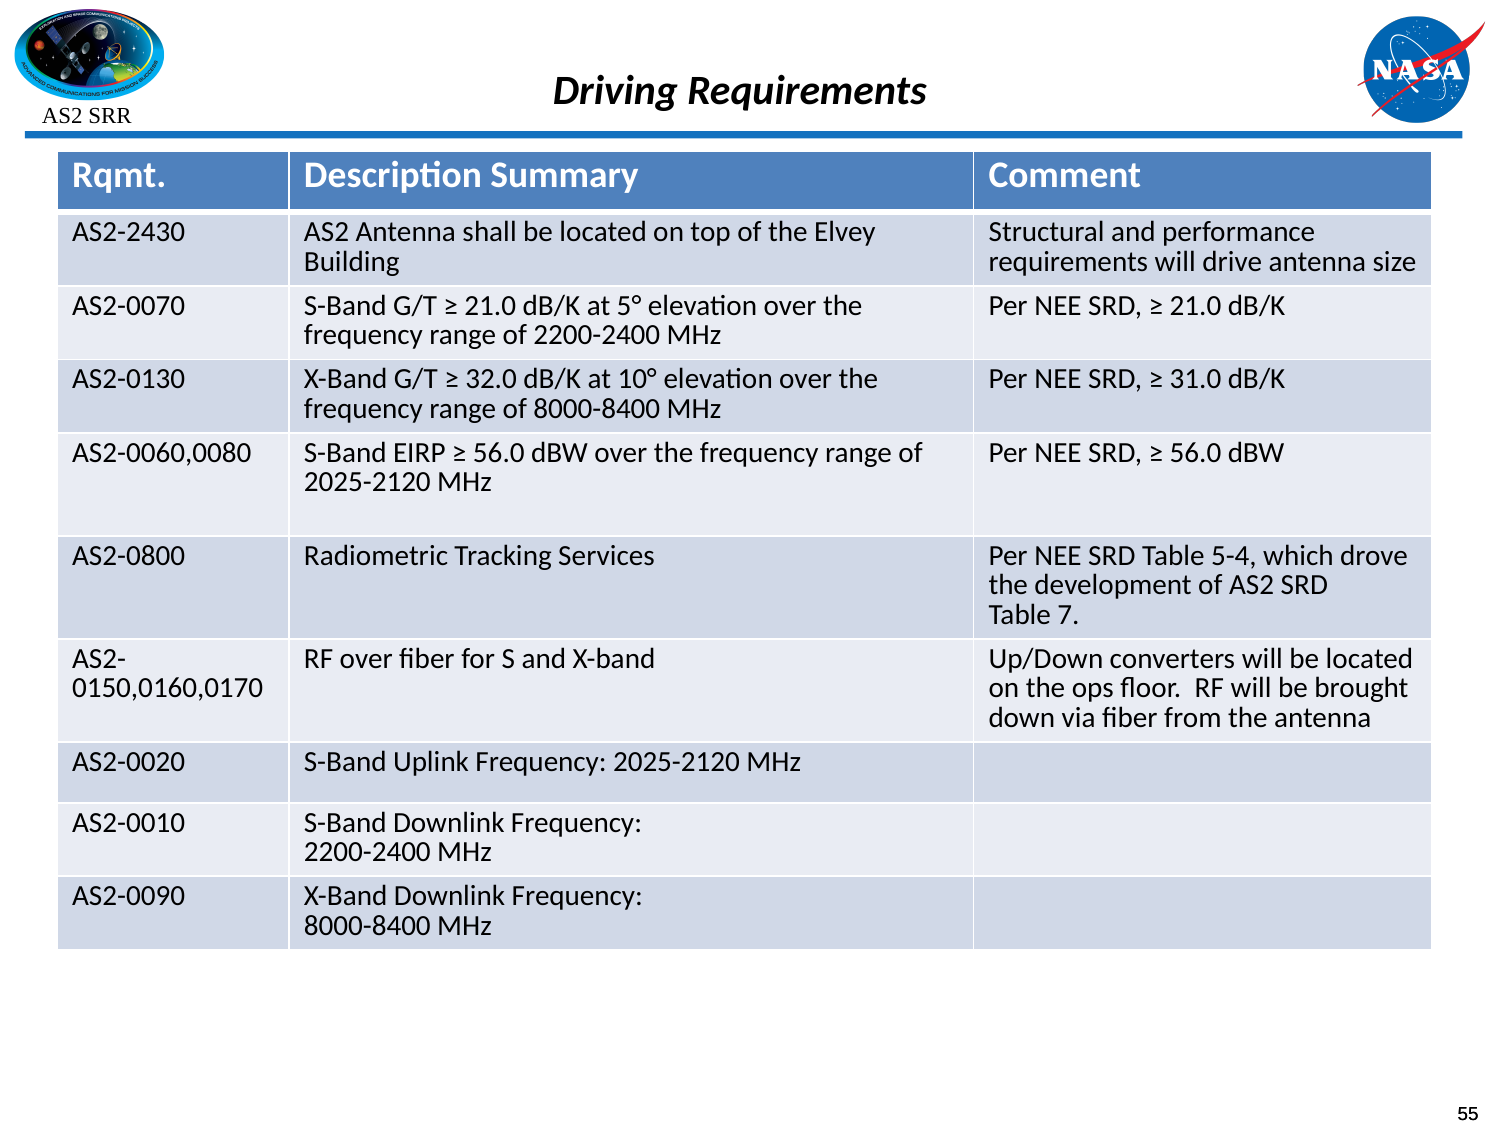

# Driving Requirements
| Rqmt. | Description Summary | Comment |
| --- | --- | --- |
| AS2-2430 | AS2 Antenna shall be located on top of the Elvey Building | Structural and performance requirements will drive antenna size |
| AS2-0070 | S-Band G/T ≥ 21.0 dB/K at 5° elevation over the frequency range of 2200-2400 MHz | Per NEE SRD, ≥ 21.0 dB/K |
| AS2-0130 | X-Band G/T ≥ 32.0 dB/K at 10° elevation over the frequency range of 8000-8400 MHz | Per NEE SRD, ≥ 31.0 dB/K |
| AS2-0060,0080 | S-Band EIRP ≥ 56.0 dBW over the frequency range of 2025-2120 MHz | Per NEE SRD, ≥ 56.0 dBW |
| AS2-0800 | Radiometric Tracking Services | Per NEE SRD Table 5-4, which drove the development of AS2 SRD Table 7. |
| AS2-0150,0160,0170 | RF over fiber for S and X-band | Up/Down converters will be located on the ops floor. RF will be brought down via fiber from the antenna |
| AS2-0020 | S-Band Uplink Frequency: 2025-2120 MHz |  |
| AS2-0010 | S-Band Downlink Frequency: 2200-2400 MHz |  |
| AS2-0090 | X-Band Downlink Frequency: 8000-8400 MHz |  |